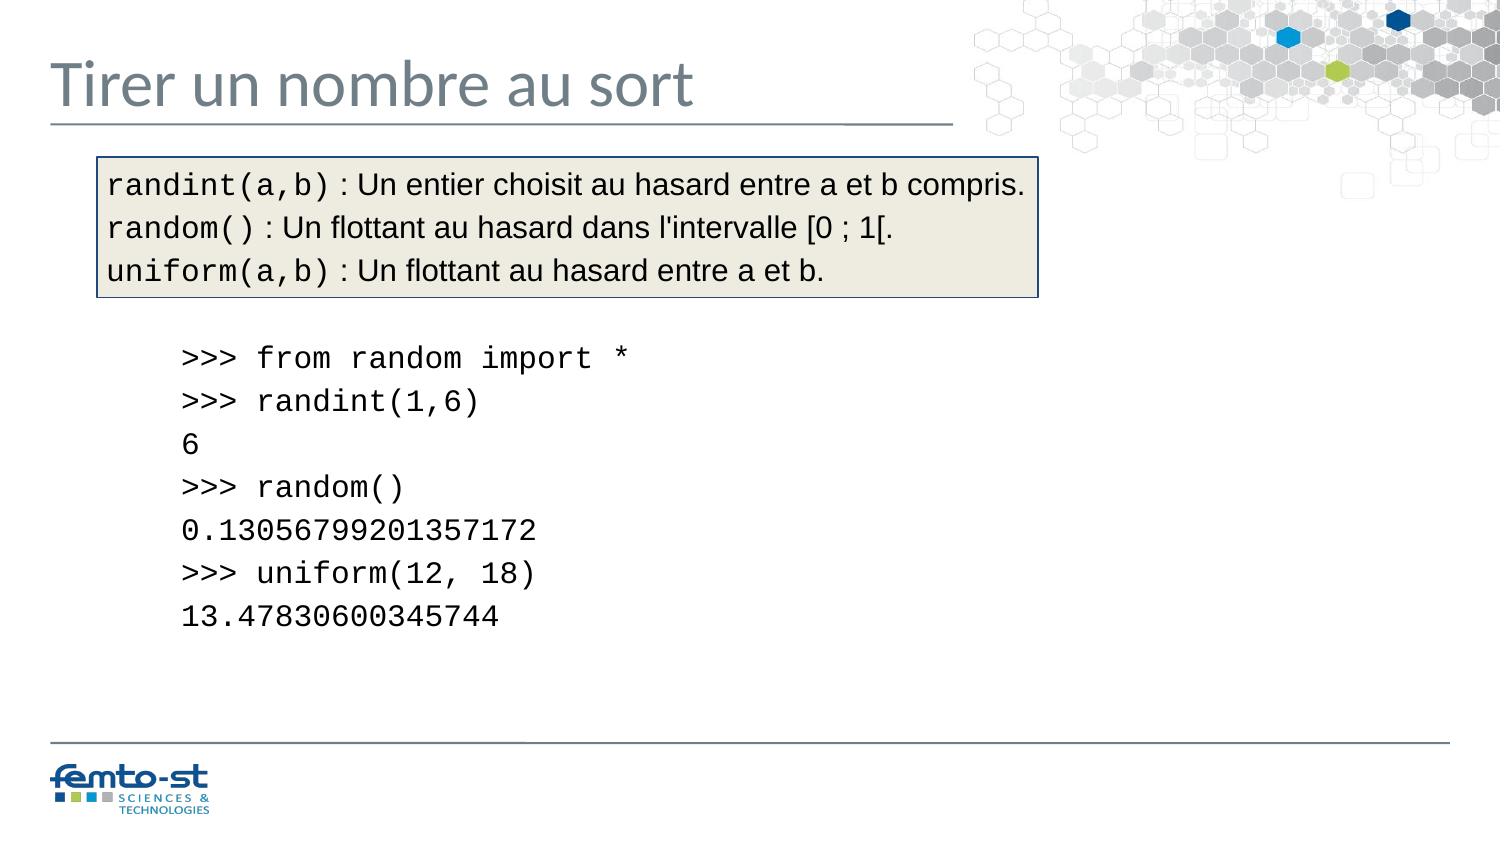

Tirer un nombre au sort

randint(a,b) : Un entier choisit au hasard entre a et b compris.
random() : Un flottant au hasard dans l'intervalle [0 ; 1[.
uniform(a,b) : Un flottant au hasard entre a et b.

>>> from random import *
>>> randint(1,6)
6
>>> random()
0.13056799201357172
>>> uniform(12, 18)
13.47830600345744